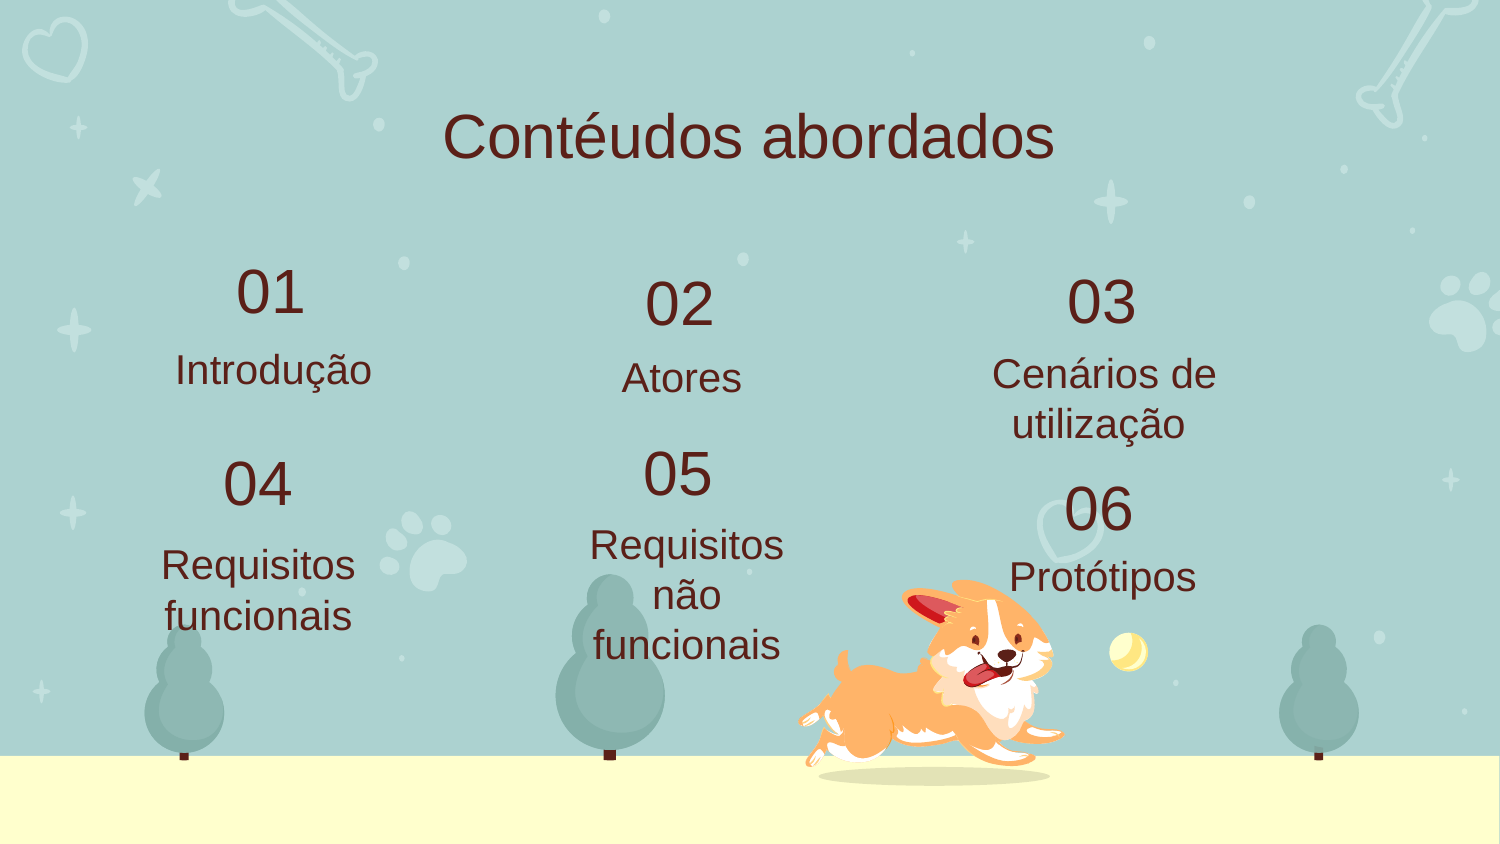

# Contéudos abordados
01
03
02
Introdução
Atores
Cenários de utilização
05
04
06
Protótipos

Requisitos funcionais

Requisitos não funcionais